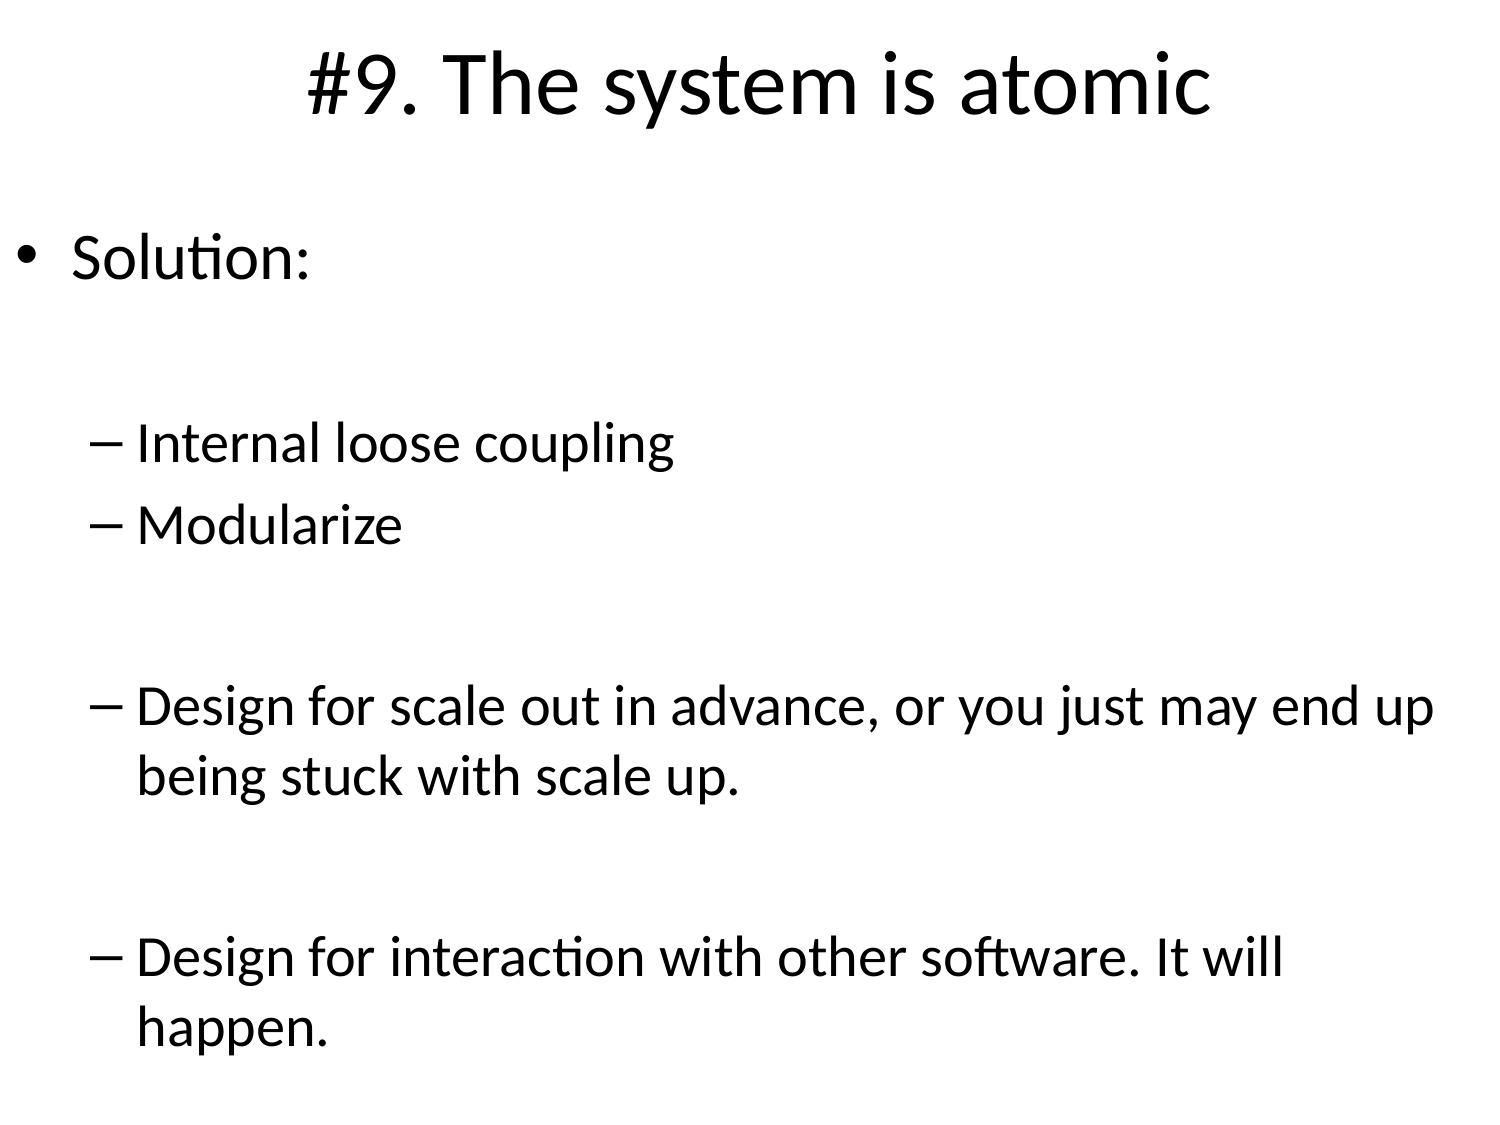

# #9. The system is atomic
Solution:

Internal loose coupling
Modularize

Design for scale out in advance, or you just may end up being stuck with scale up.

Design for interaction with other software. It will happen.